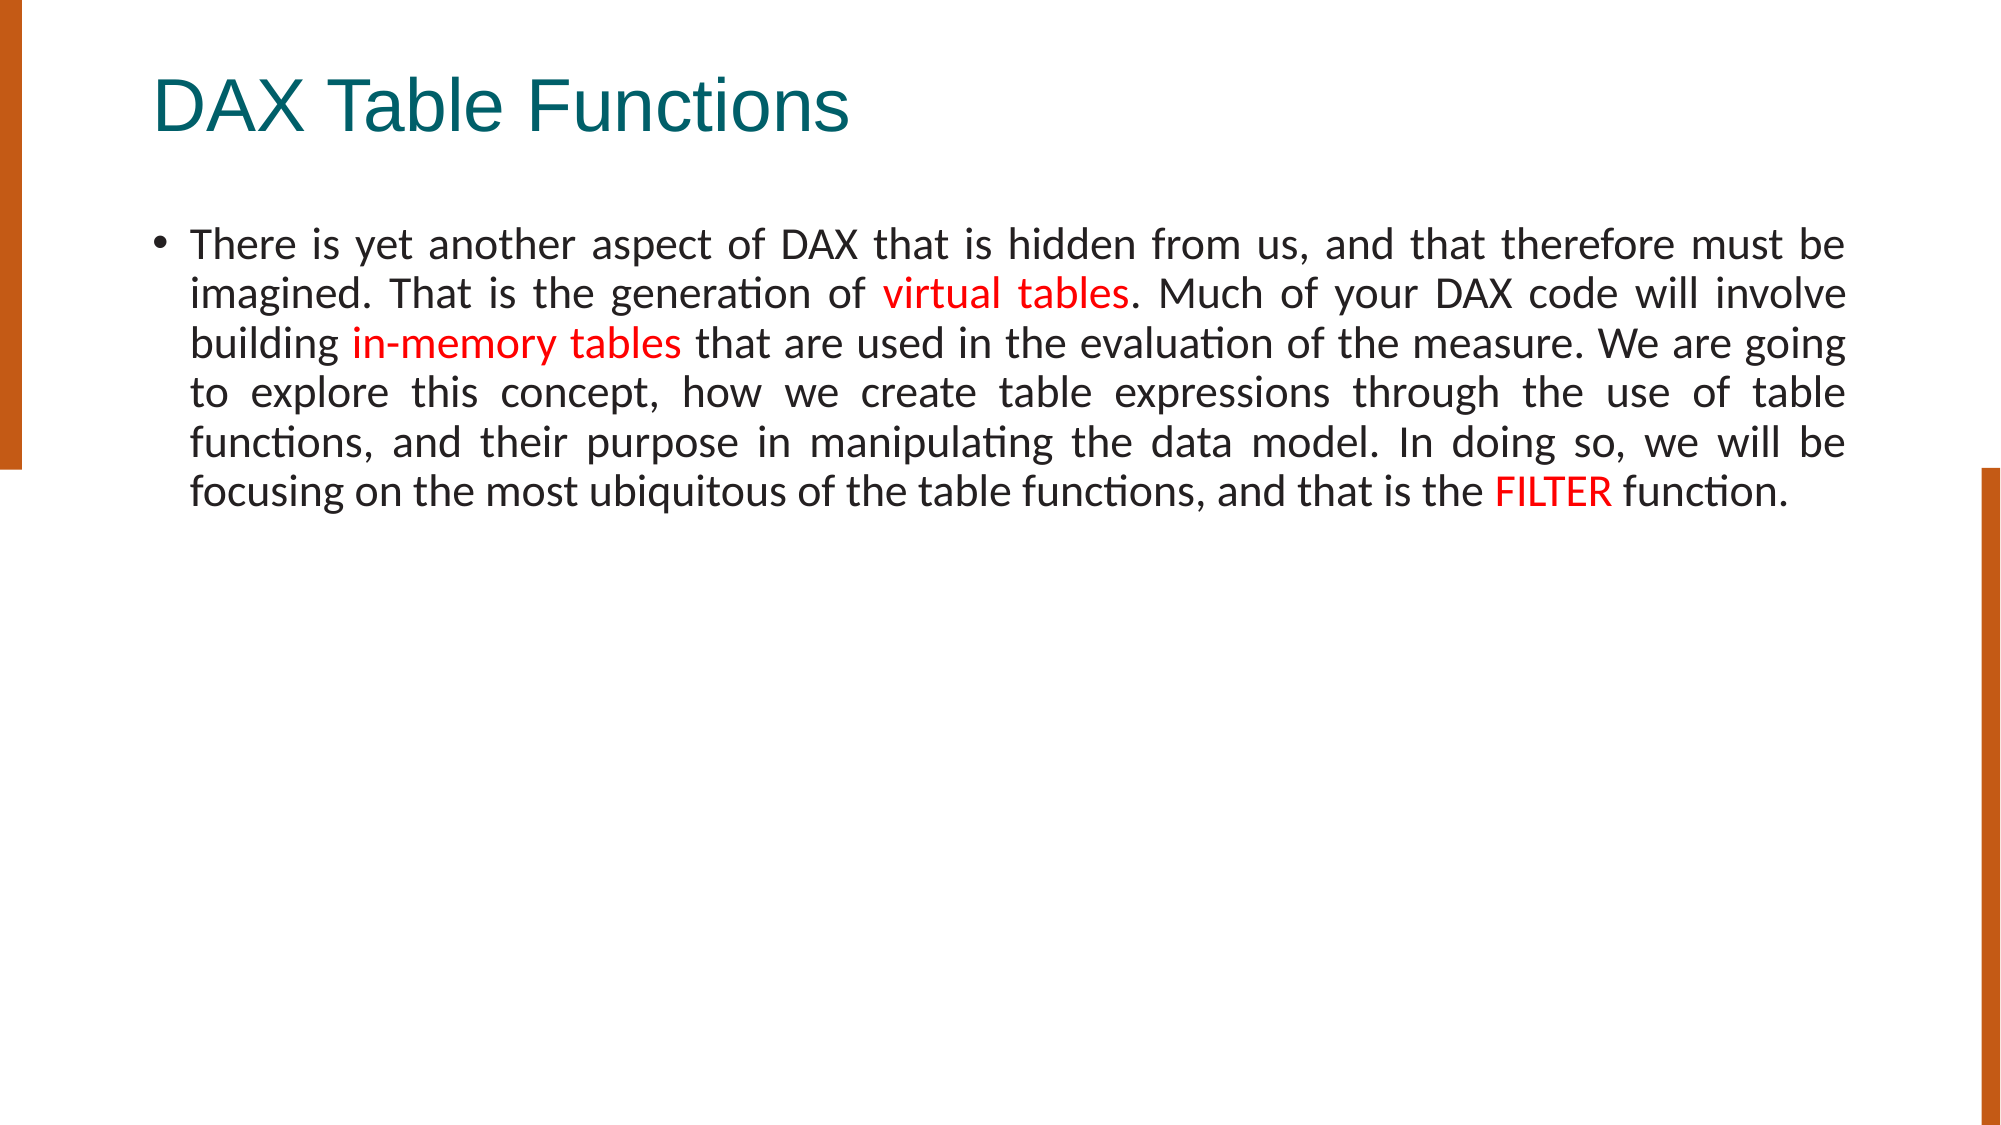

# DAX Table Functions
There is yet another aspect of DAX that is hidden from us, and that therefore must be imagined. That is the generation of virtual tables. Much of your DAX code will involve building in-memory tables that are used in the evaluation of the measure. We are going to explore this concept, how we create table expressions through the use of table functions, and their purpose in manipulating the data model. In doing so, we will be focusing on the most ubiquitous of the table functions, and that is the FILTER function.